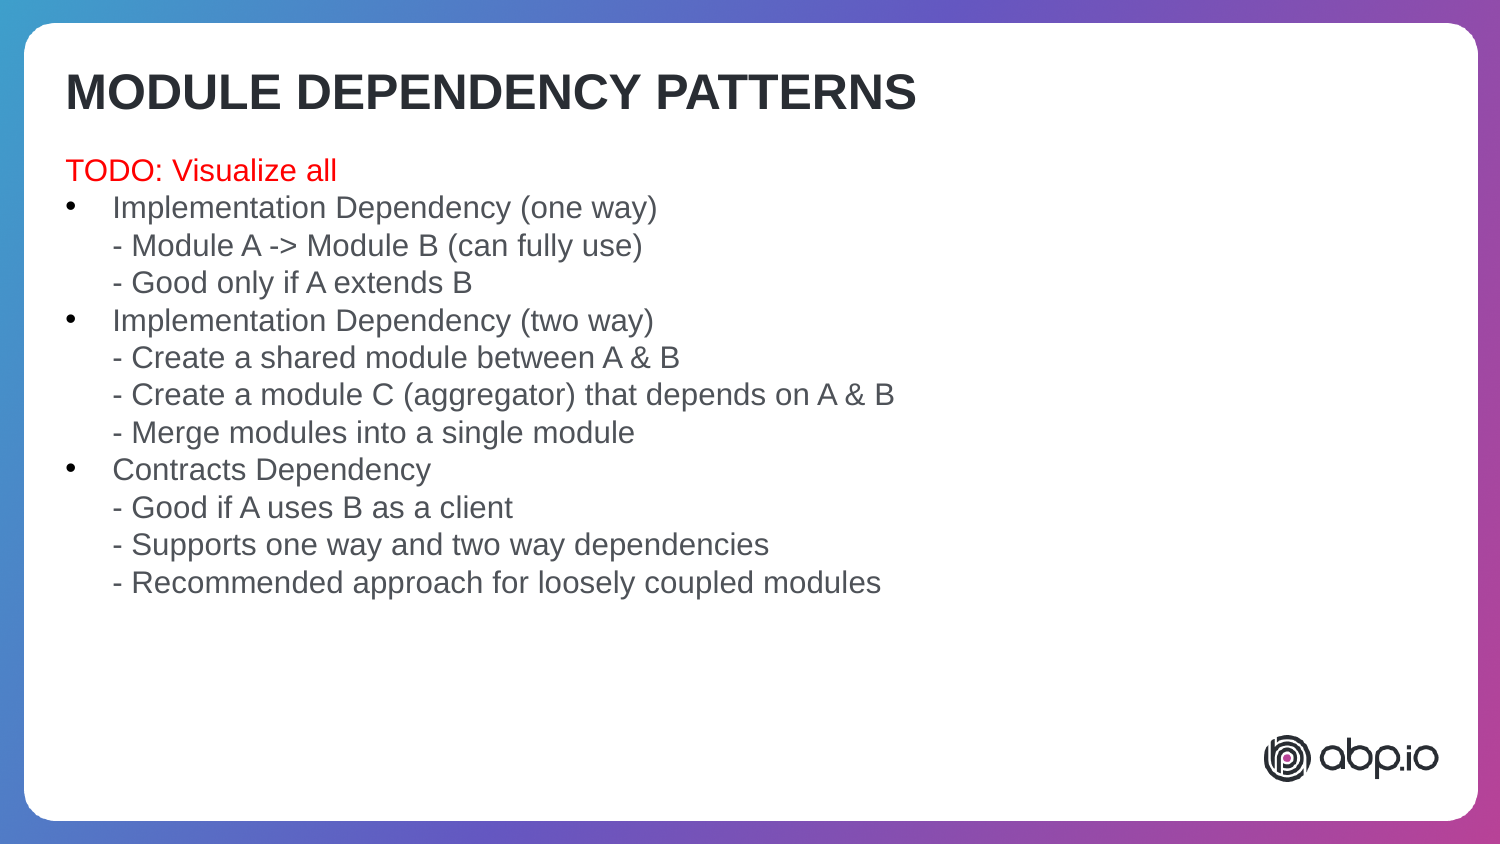

MODULE DEPENDENCY PATTERNS
TODO: Visualize all
Implementation Dependency (one way)
- Module A -> Module B (can fully use)
- Good only if A extends B
Implementation Dependency (two way)
- Create a shared module between A & B
- Create a module C (aggregator) that depends on A & B
- Merge modules into a single module
Contracts Dependency
- Good if A uses B as a client
- Supports one way and two way dependencies
- Recommended approach for loosely coupled modules